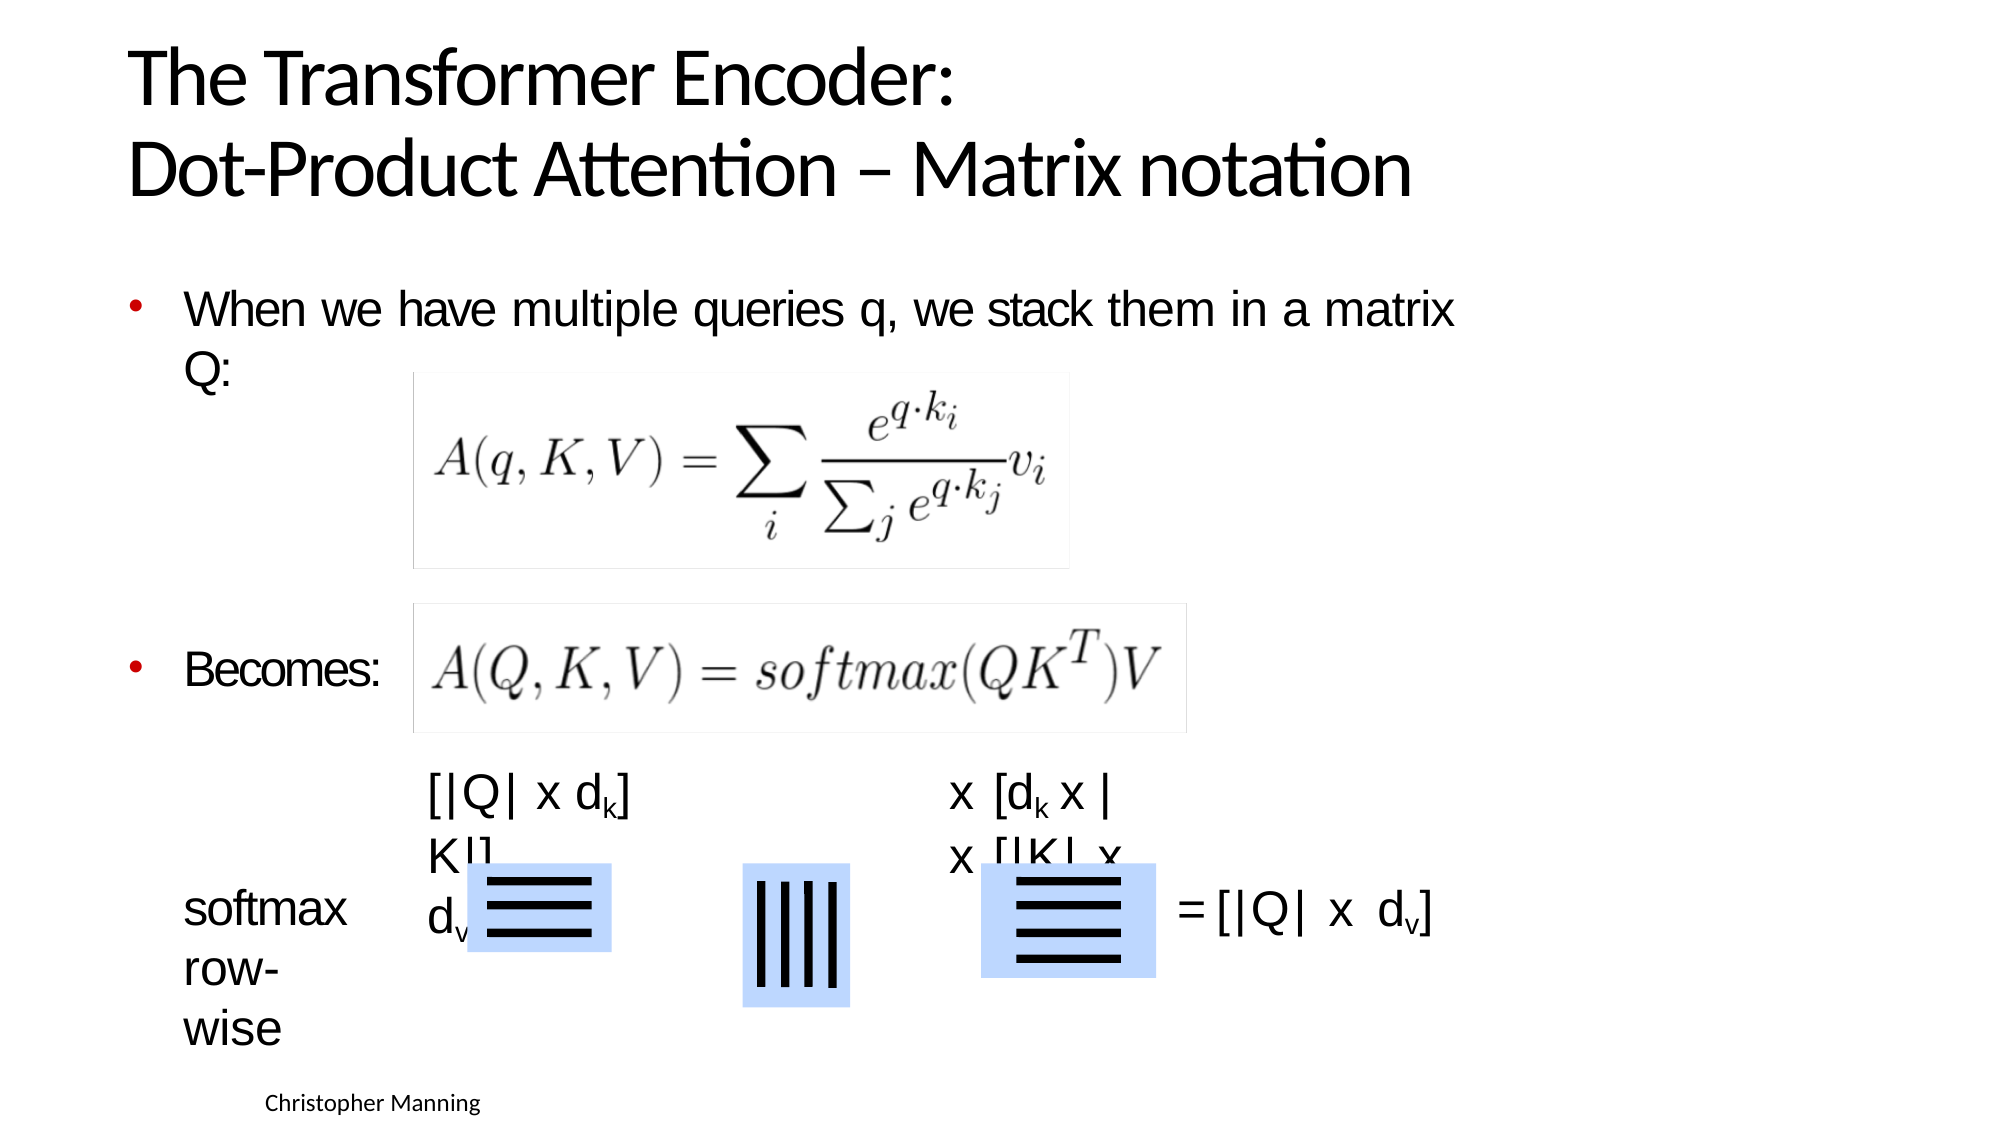

# The Transformer Encoder: Dot-Product Attention – Matrix notation
When we have multiple queries q, we stack them in a matrix Q:

Becomes:

[|Q| x dk]	x	[dk x |K|]	x	[|K| x   dv]

= [|Q| x   dv]
softmax  row-wise
Christopher Manning